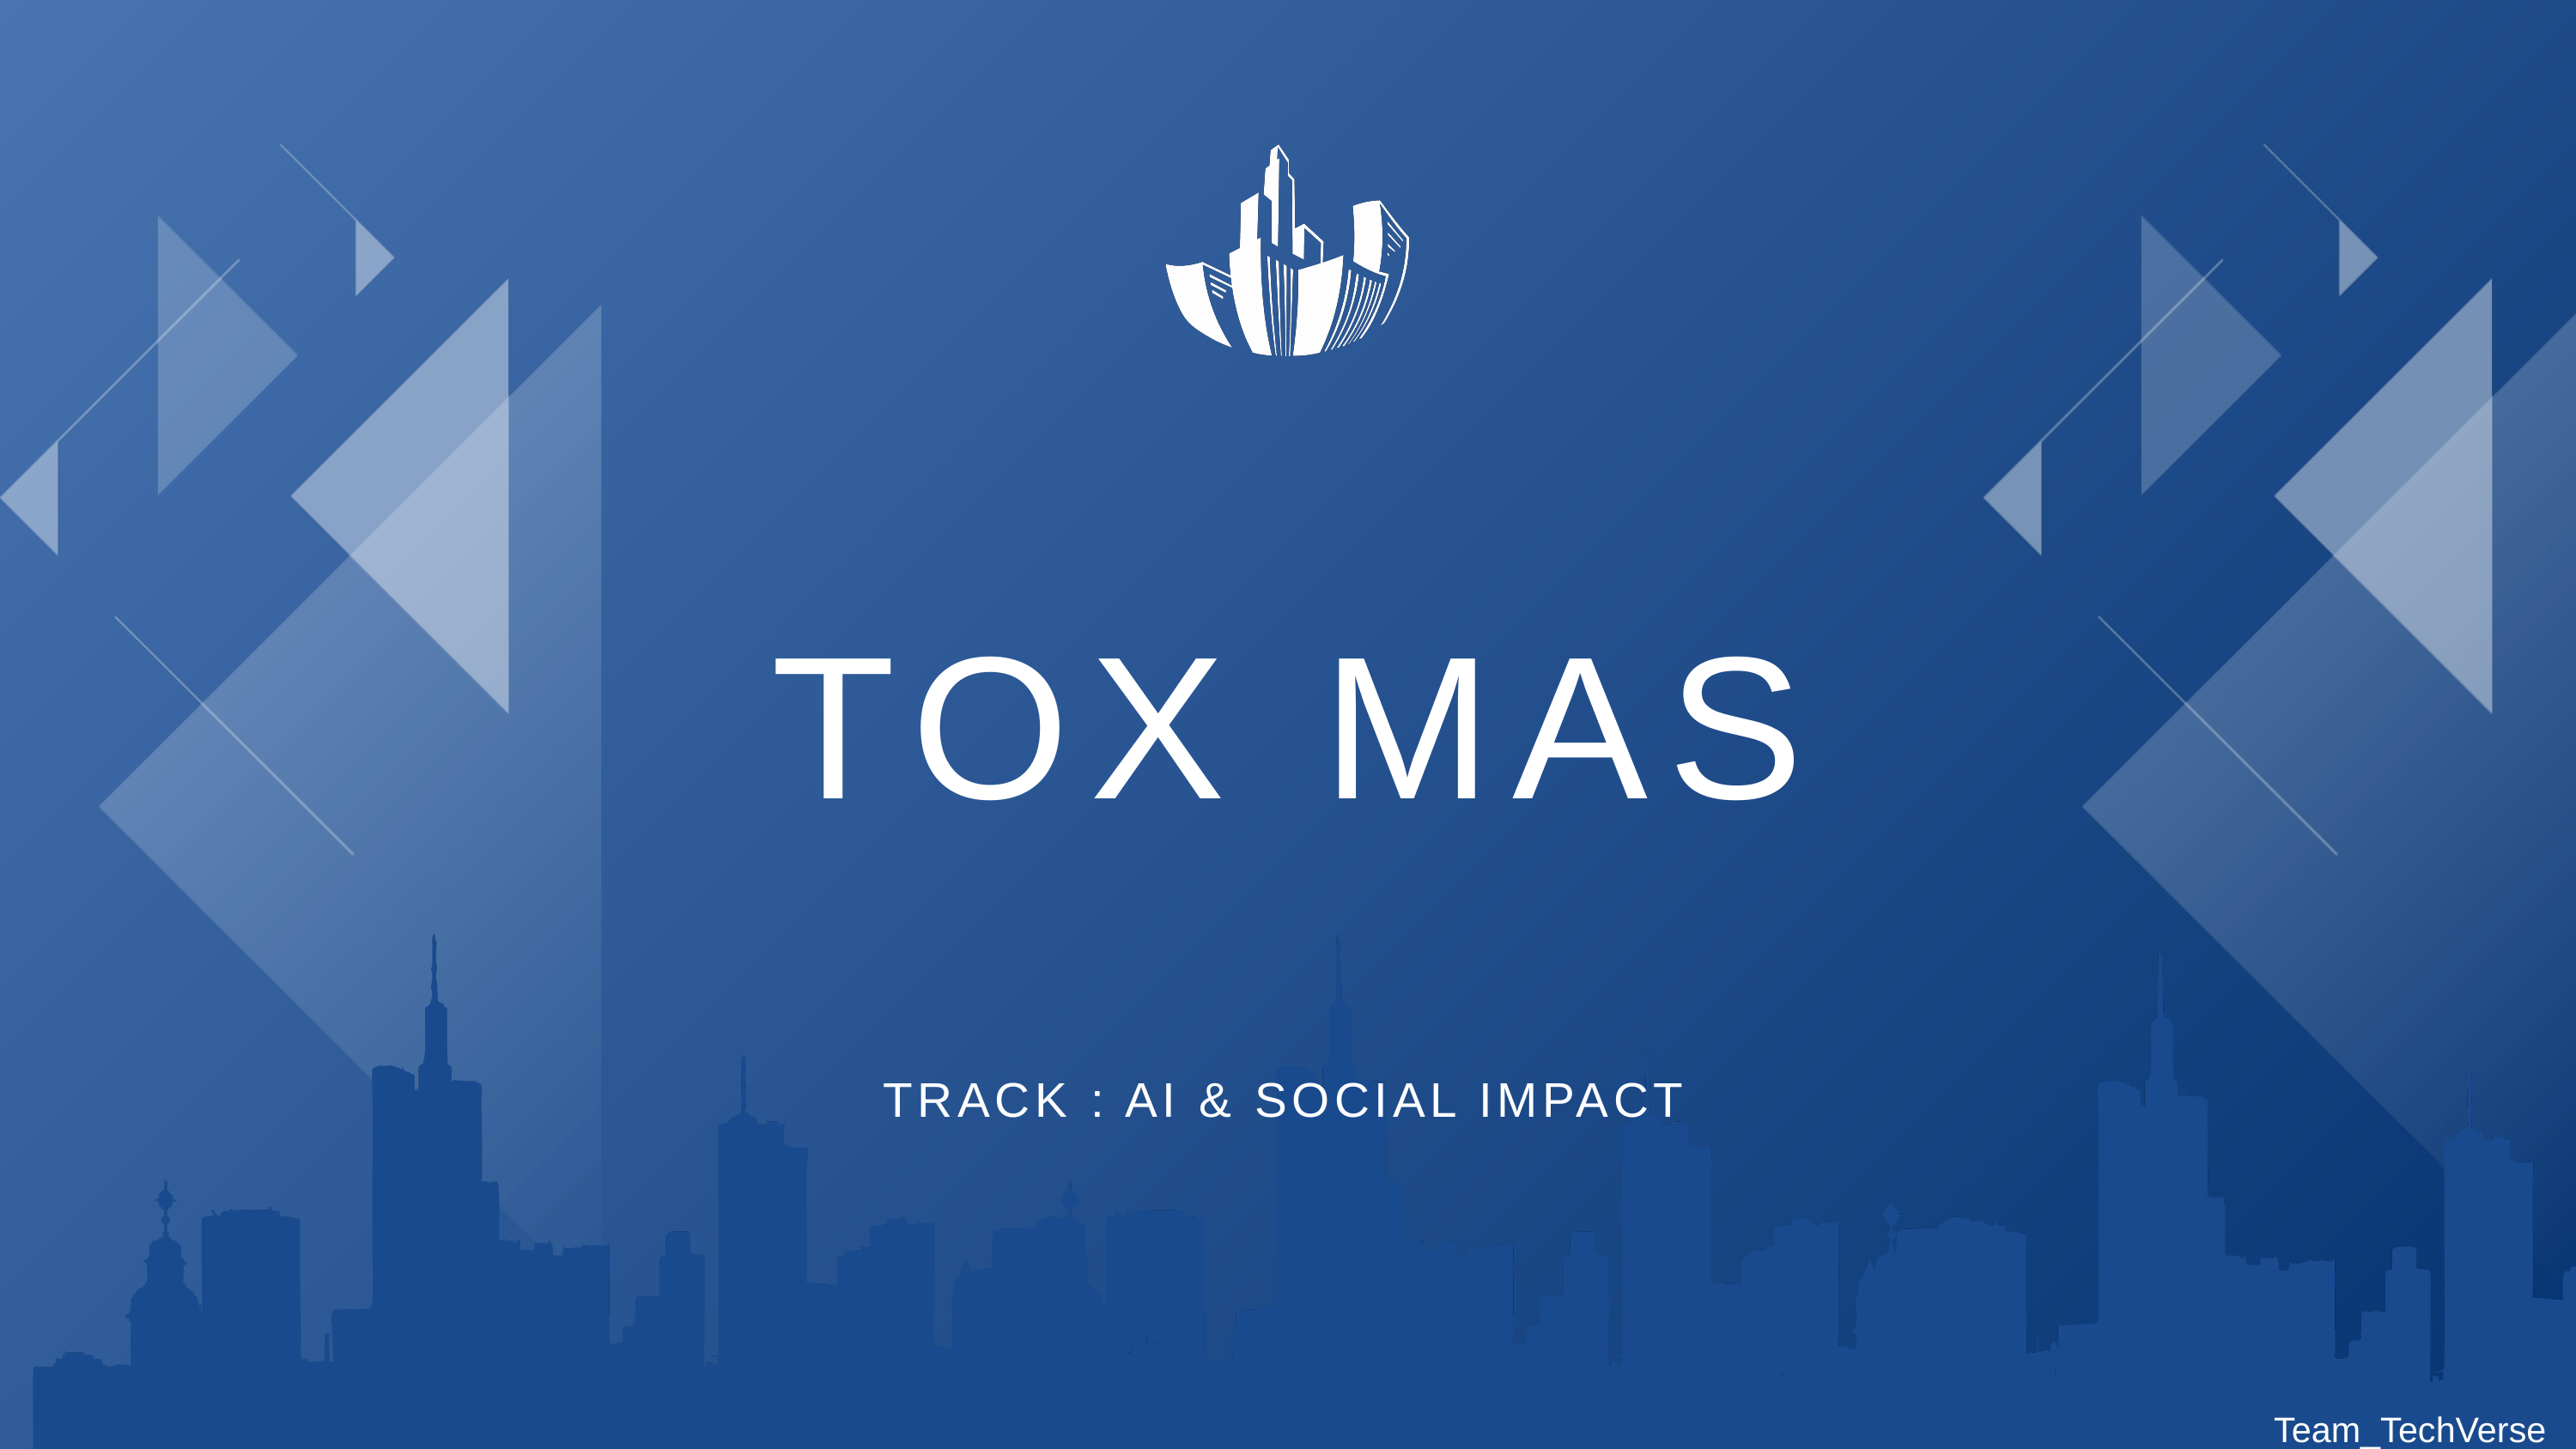

TOX MAS

TRACK : AI & SOCIAL IMPACT
Team_TechVerse